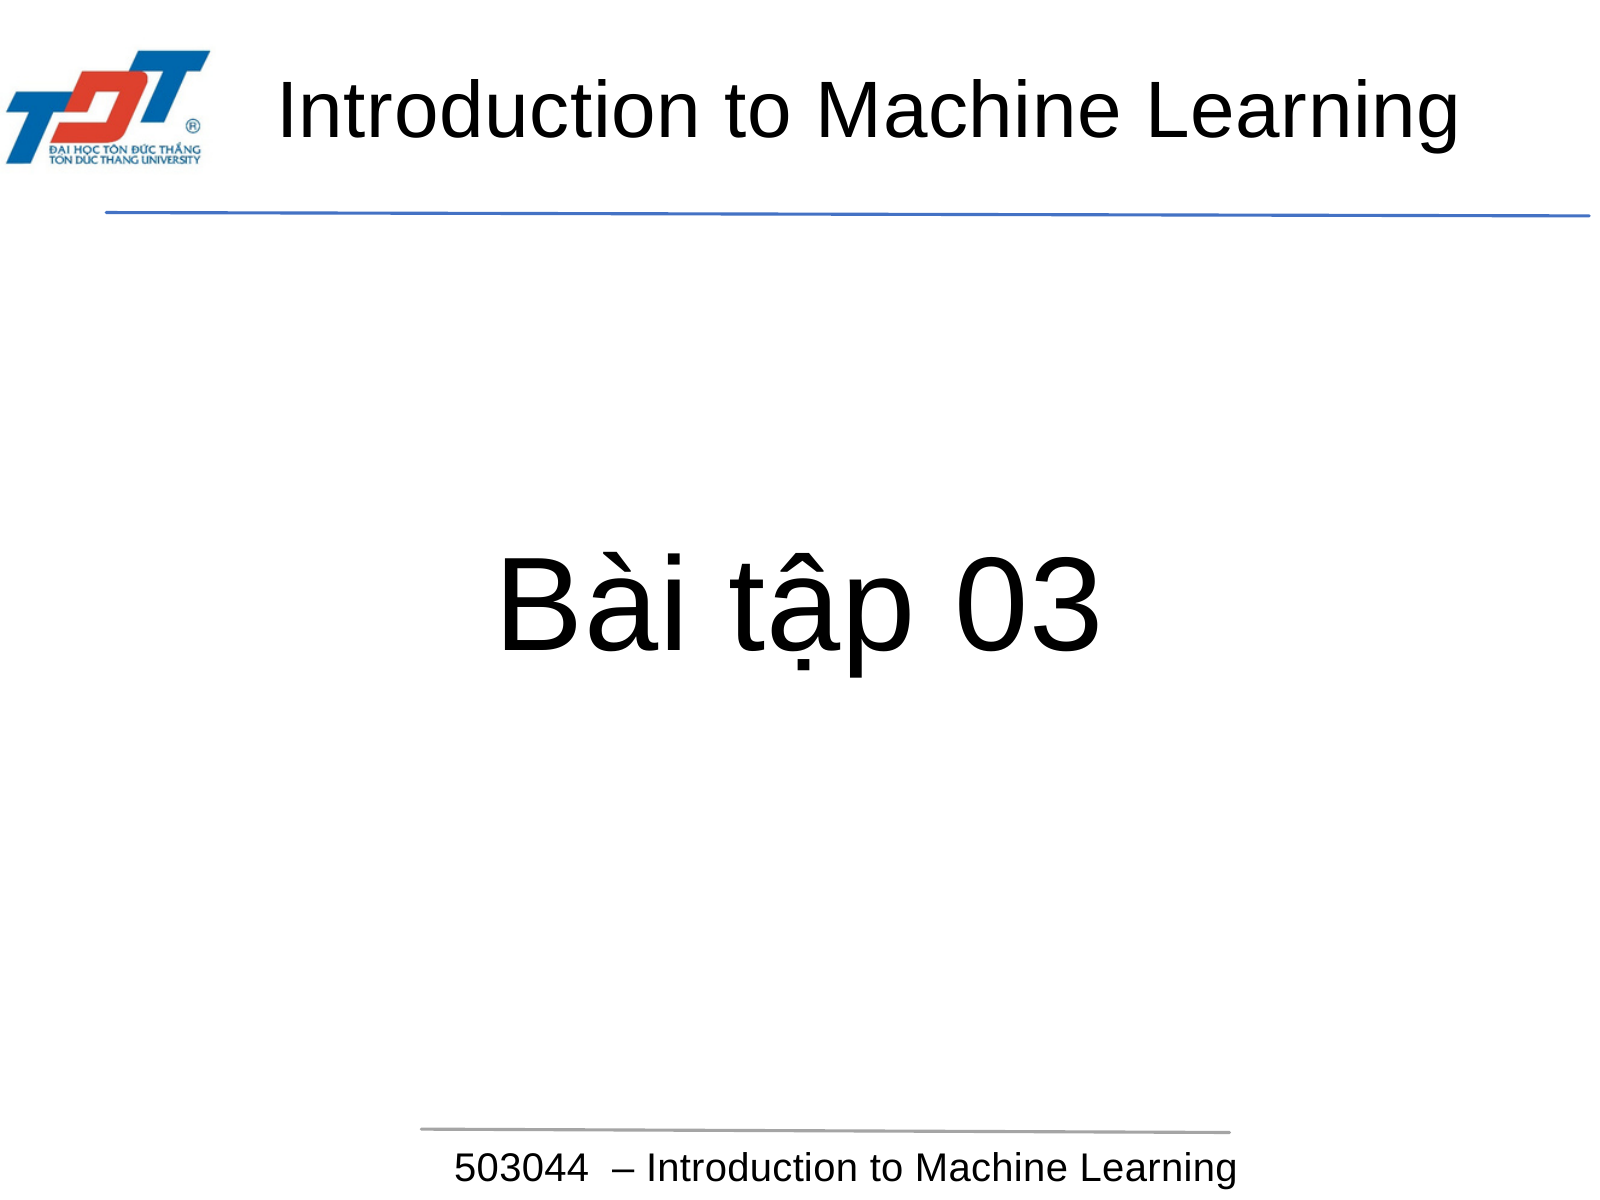

Introduction to Machine Learning

Bài tập 03

503044  – Introduction to Machine Learning